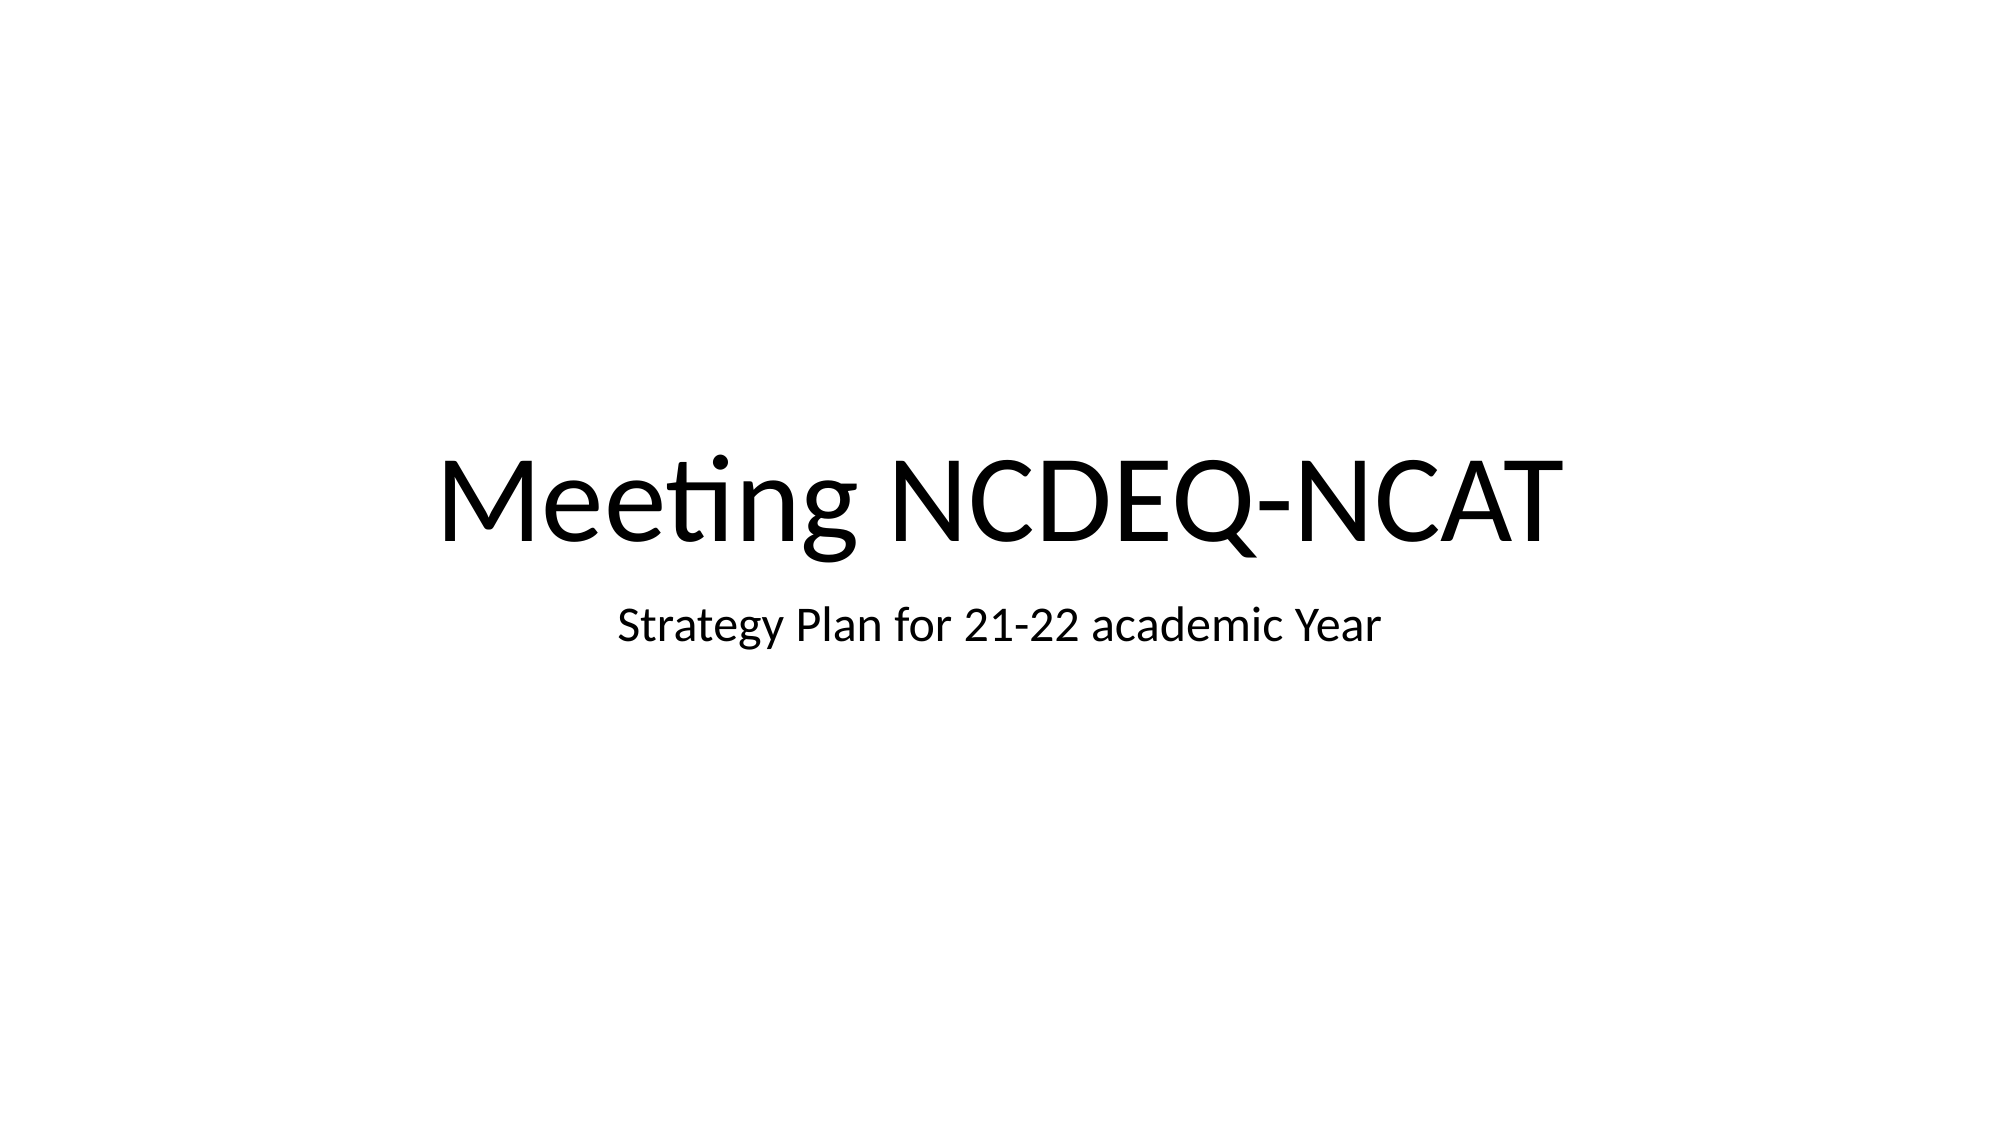

# Meeting NCDEQ-NCAT
Strategy Plan for 21-22 academic Year